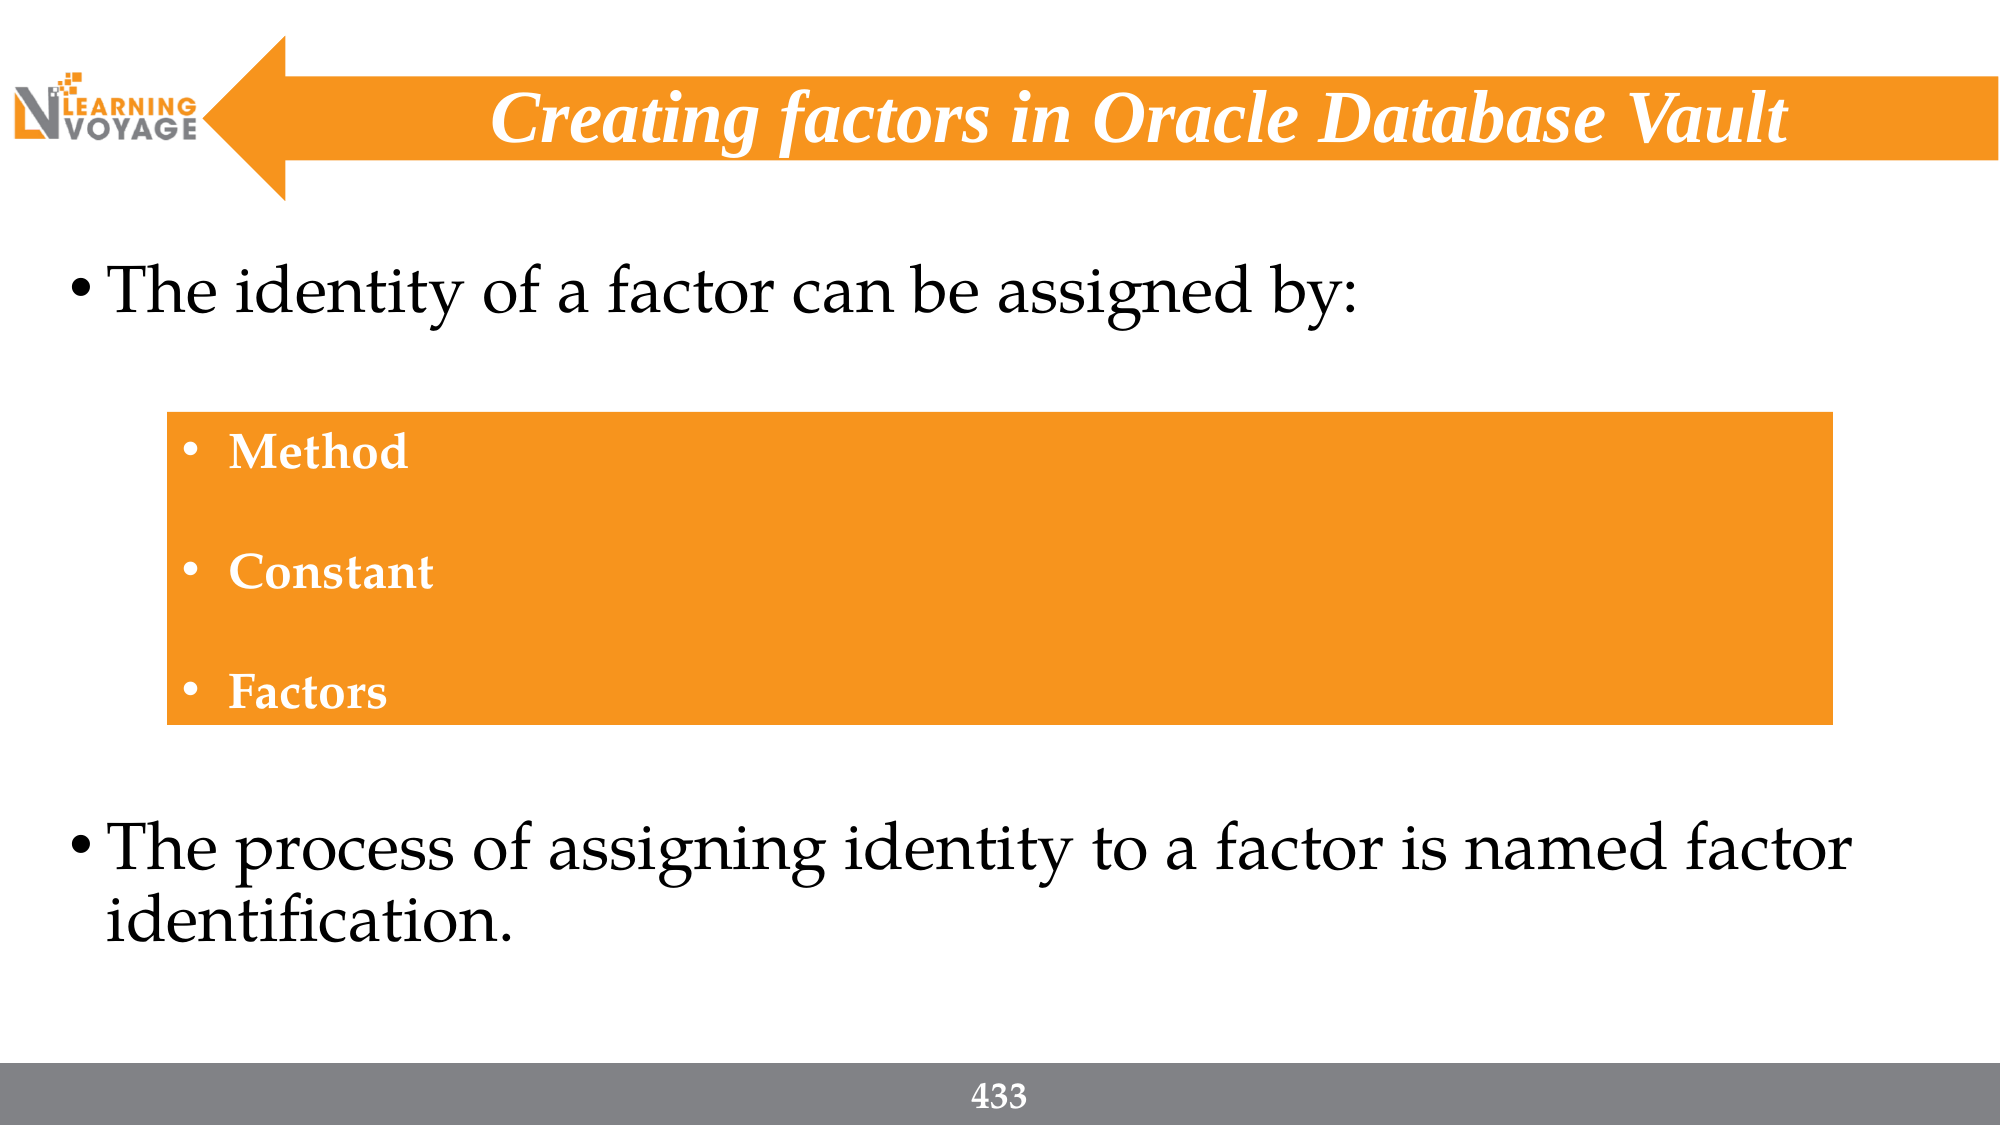

# Creating factors in Oracle Database Vault
The identity of a factor can be assigned by:

The process of assigning identity to a factor is named factor identification.

Method

Constant

Factors
433